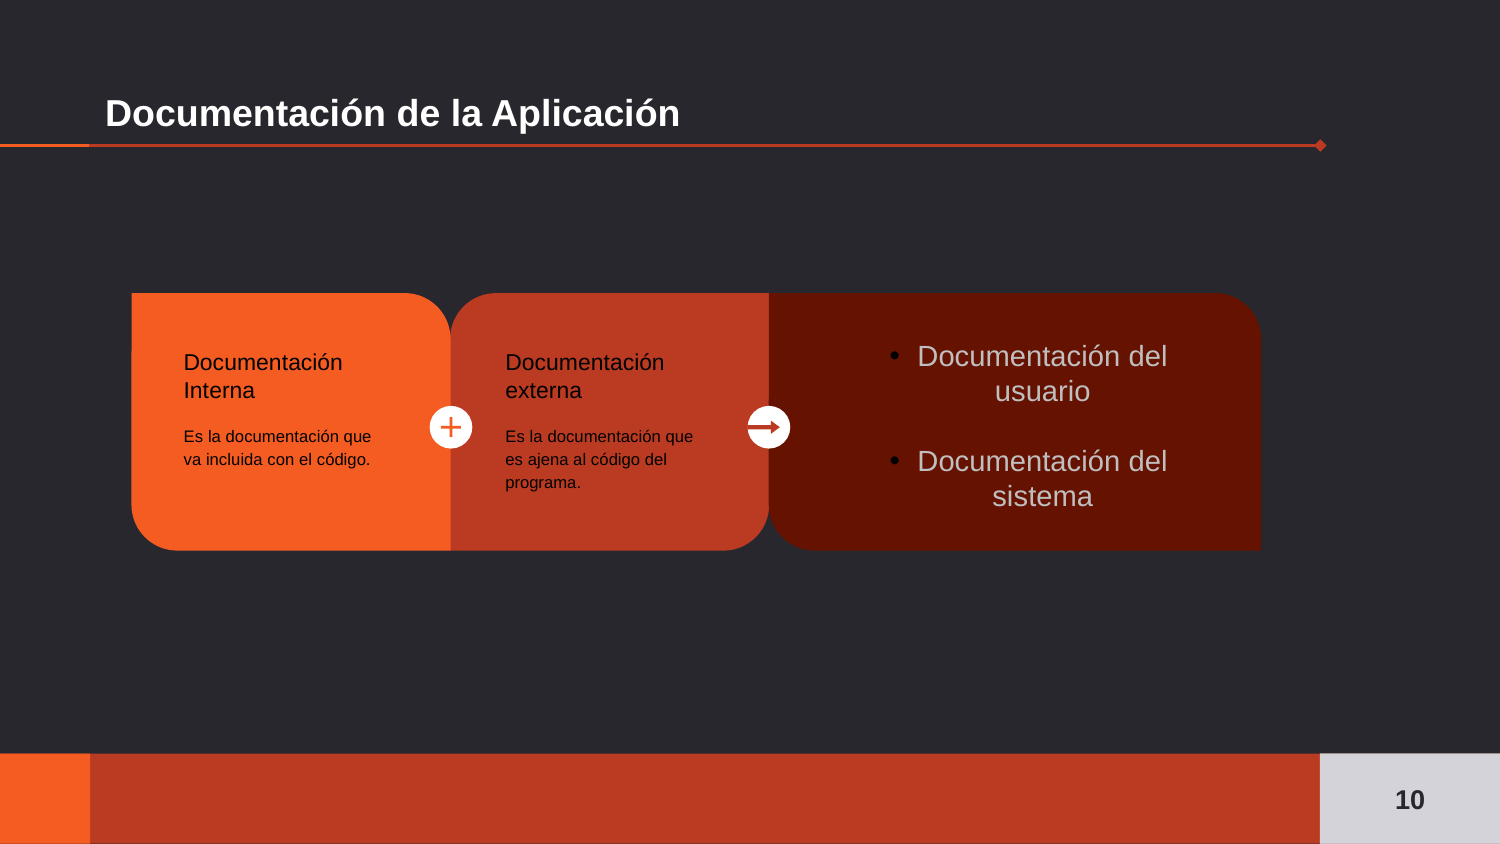

# Documentación de la Aplicación

Documentación Interna
Es la documentación que va incluida con el código.

Documentación externa
Es la documentación que es ajena al código del programa.

Documentación del usuario

Documentación del sistema

10